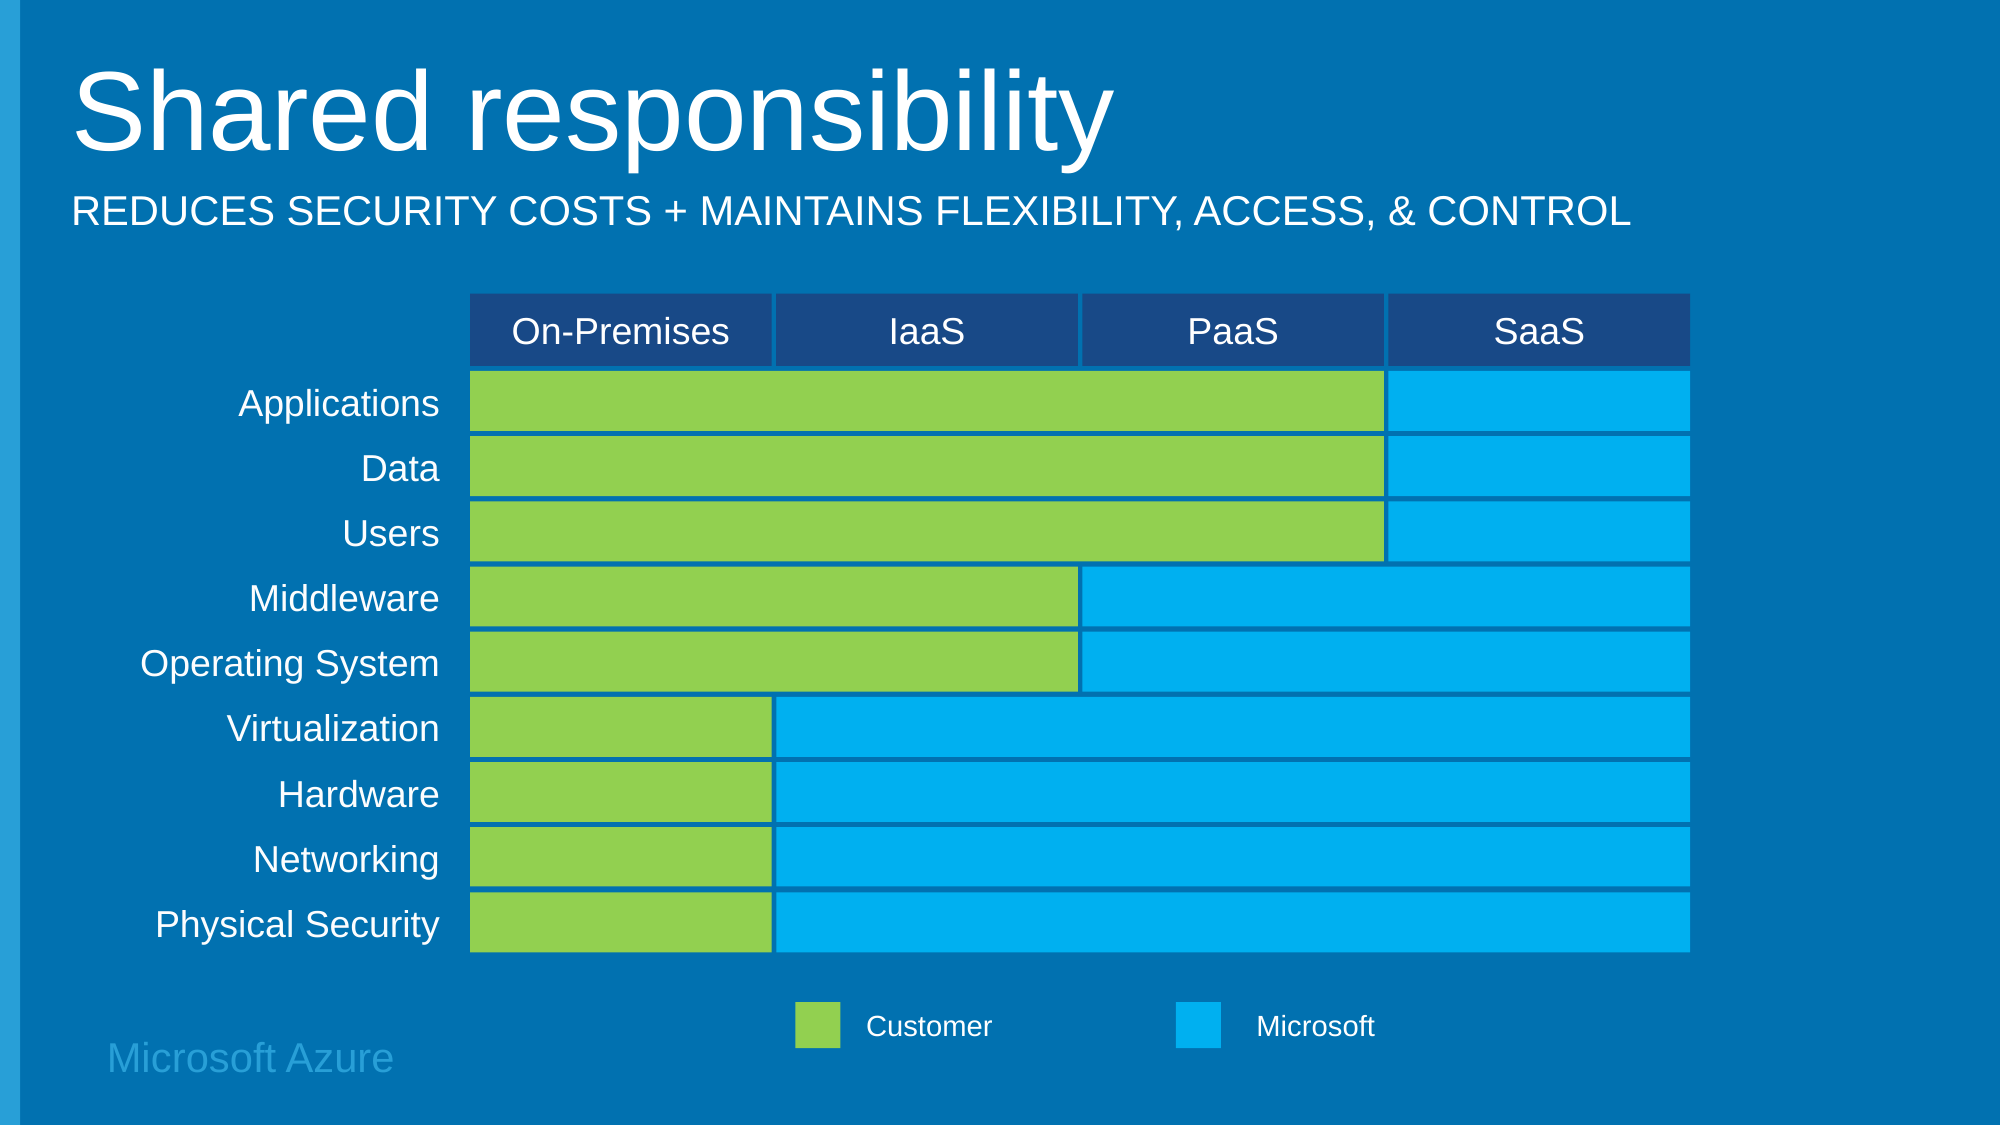

# Shared responsibility
reduces security costs + Maintains Flexibility, access, & control
On-Premises
IaaS
PaaS
SaaS

Applications
Data
Users
Middleware
Operating System
Virtualization
Hardware
Networking
Physical Security
Customer
Microsoft